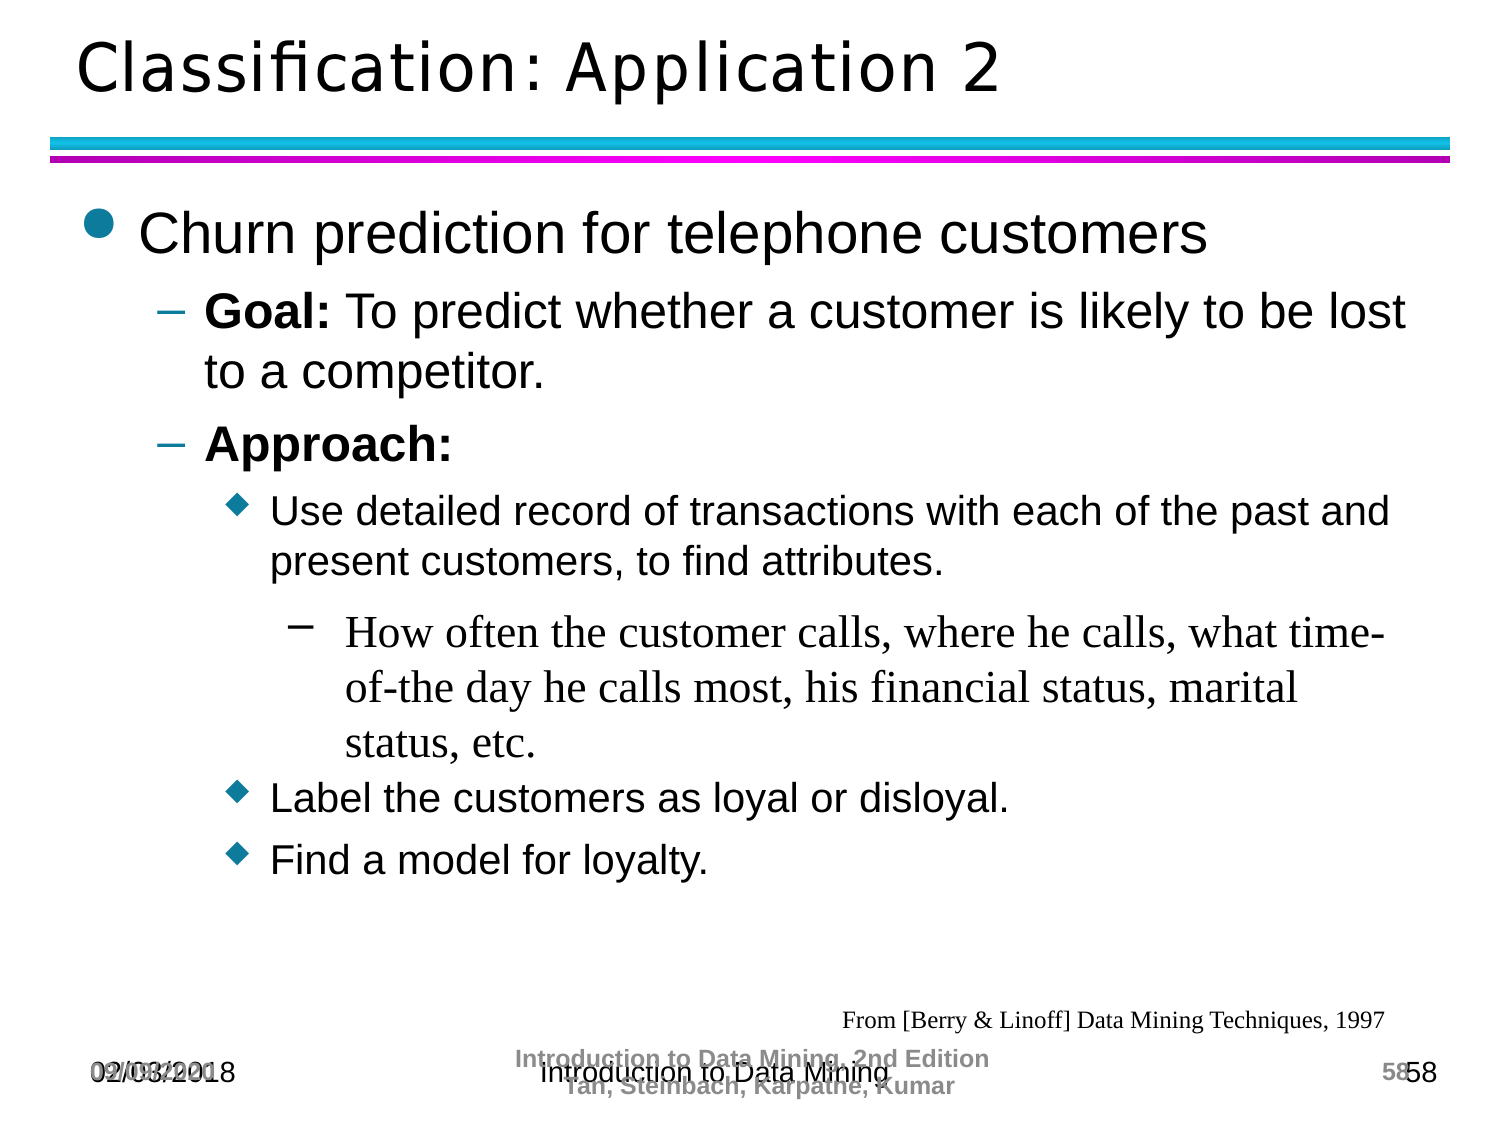

# Classification: Application 2
Churn prediction for telephone customers
Goal: To predict whether a customer is likely to be lost to a competitor.
Approach:
Use detailed record of transactions with each of the past and present customers, to find attributes.
How often the customer calls, where he calls, what time-of-the day he calls most, his financial status, marital status, etc.
Label the customers as loyal or disloyal.
Find a model for loyalty.
From [Berry & Linoff] Data Mining Techniques, 1997
09/09/2020
Introduction to Data Mining, 2nd Edition   Tan, Steinbach, Karpatne, Kumar
58